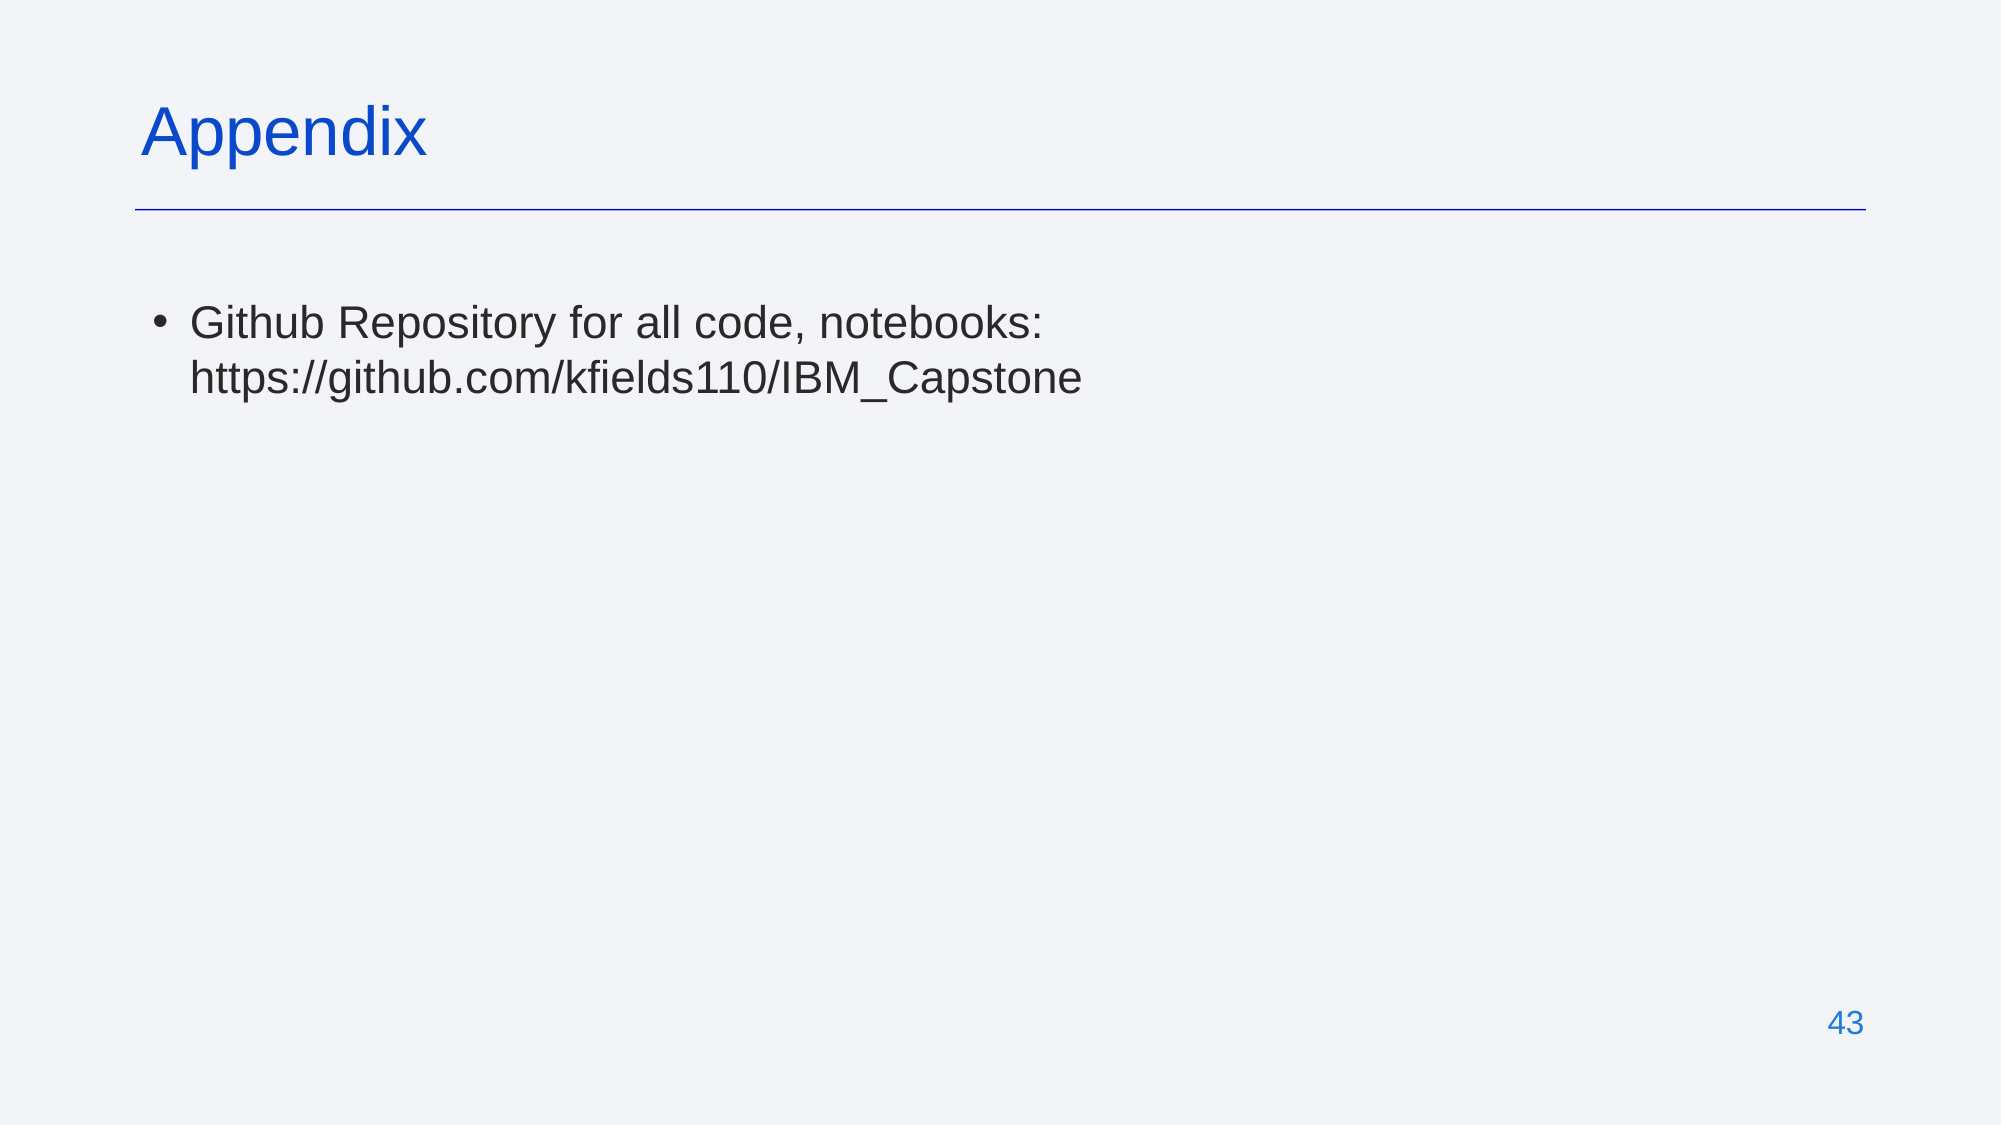

Appendix
Github Repository for all code, notebooks: https://github.com/kfields110/IBM_Capstone
43